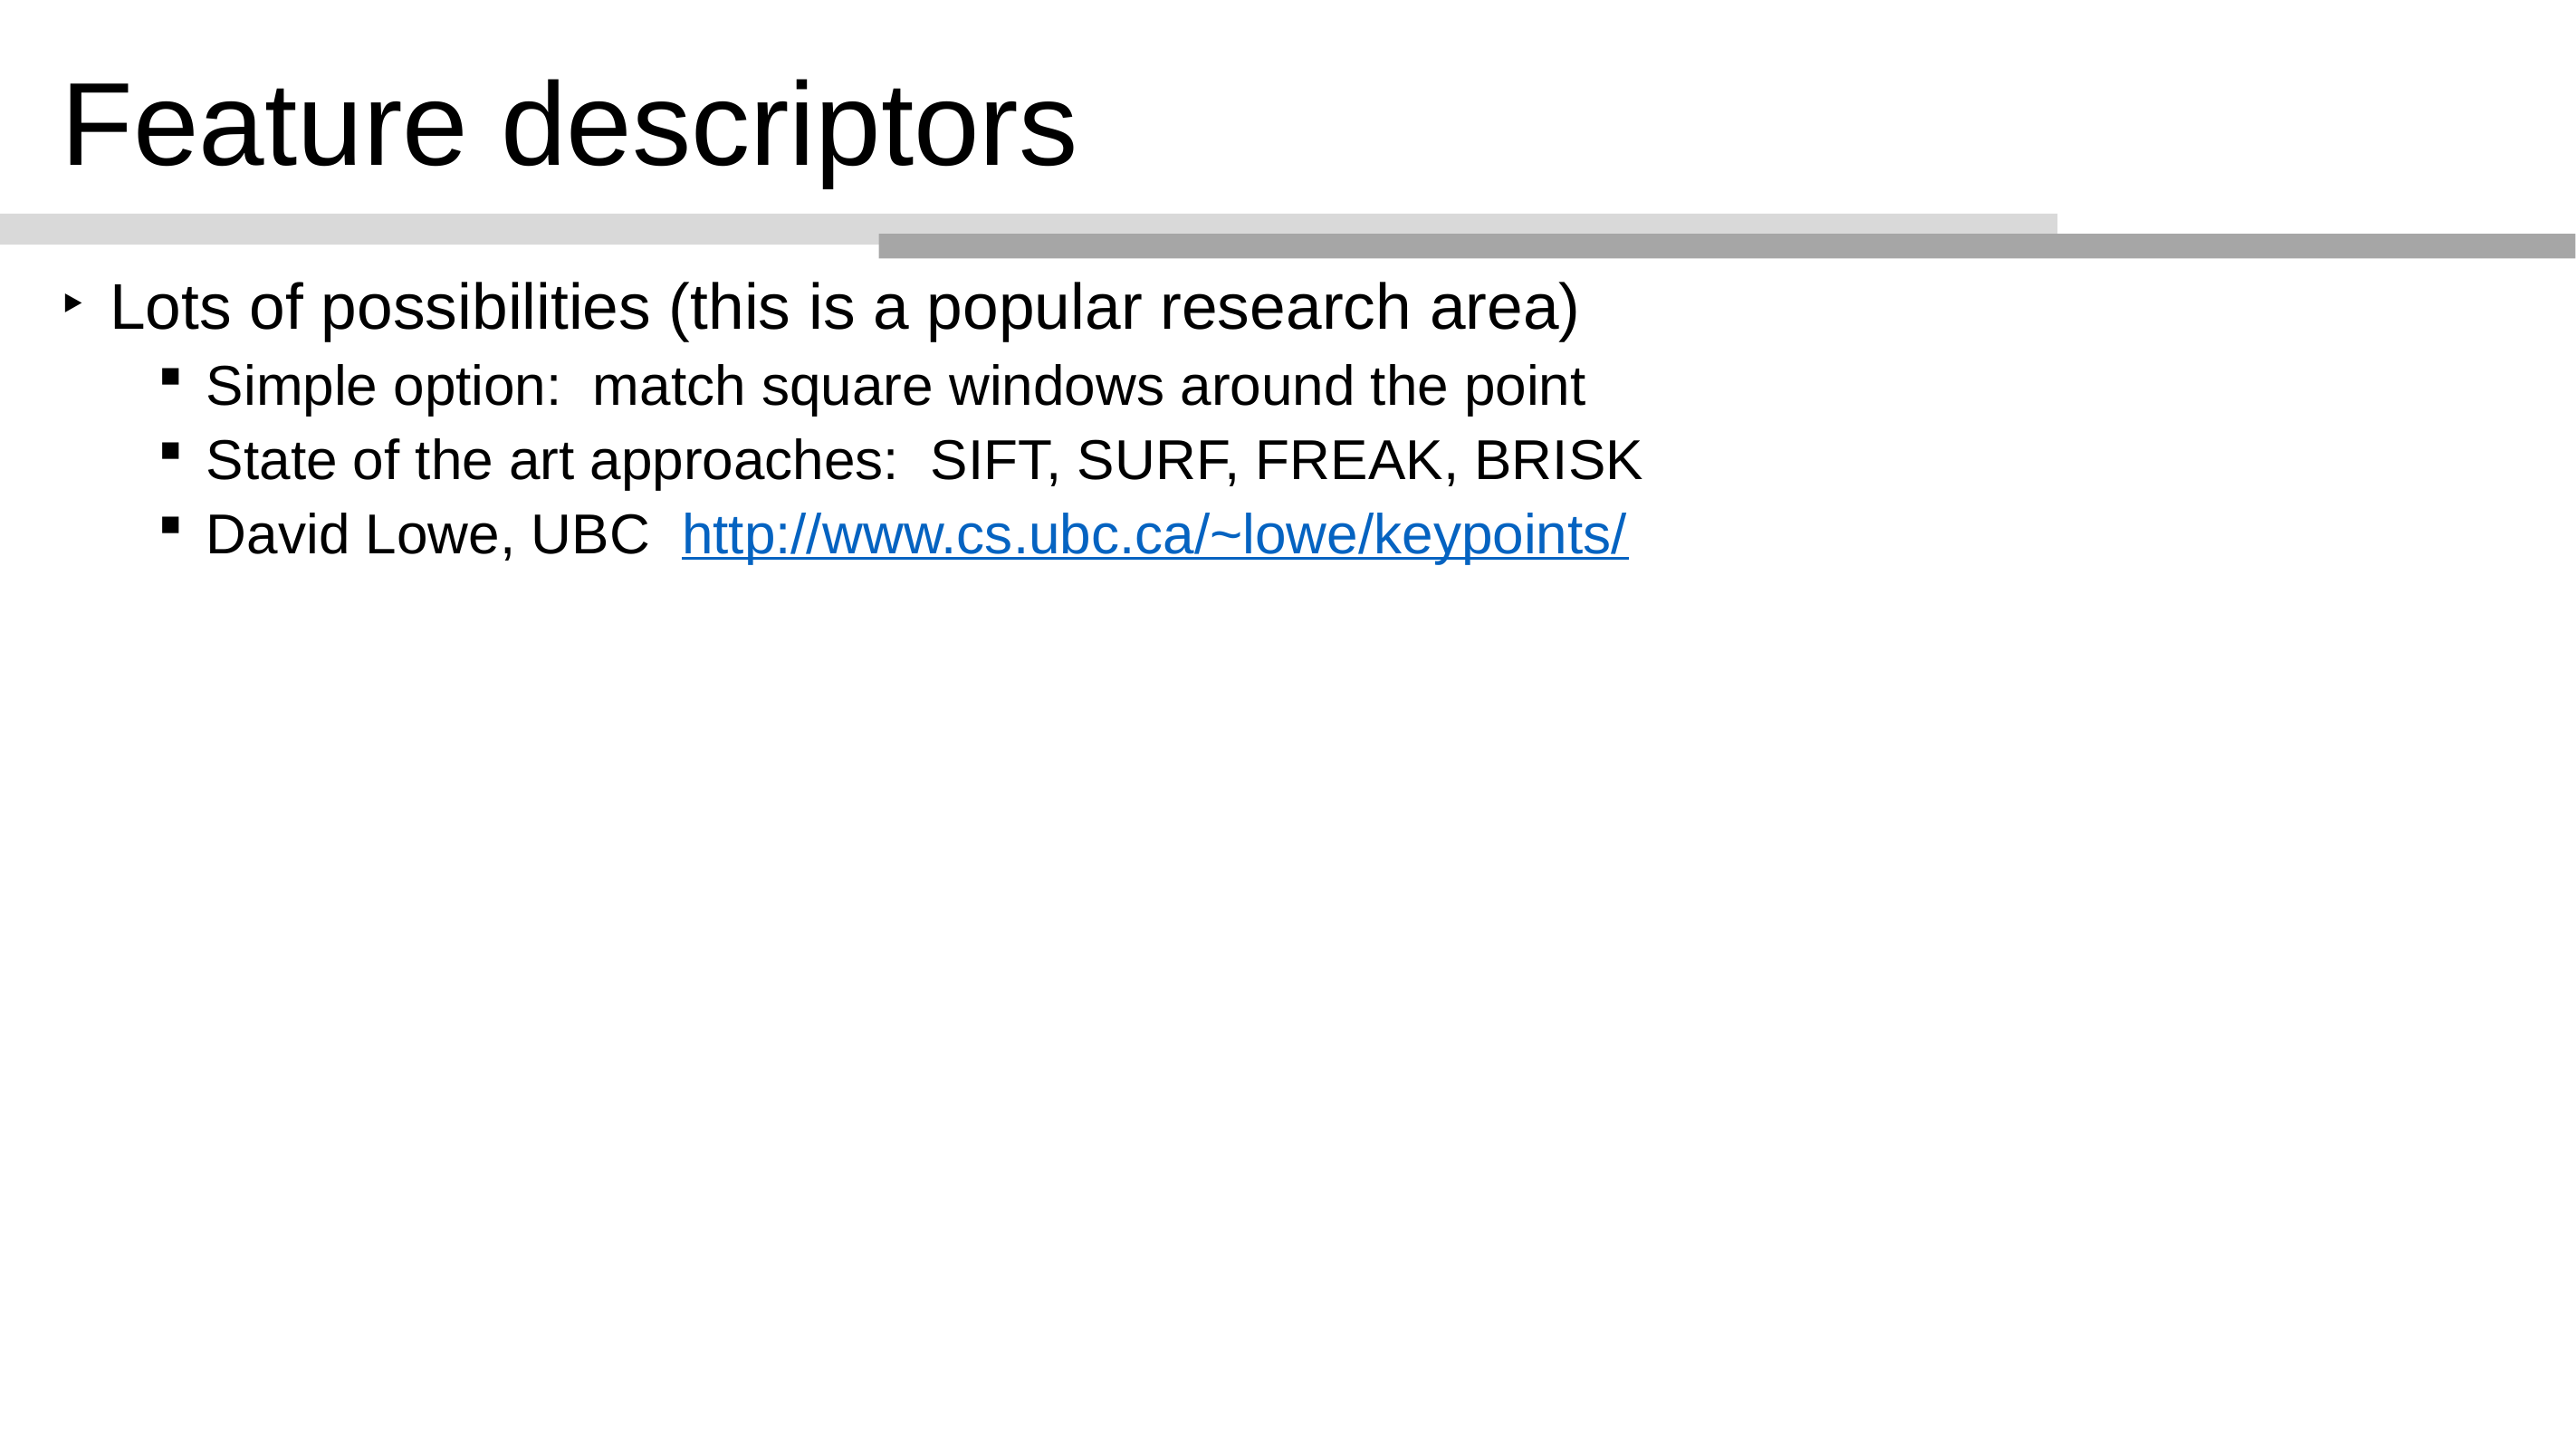

# Feature descriptors
Lots of possibilities (this is a popular research area)
Simple option:  match square windows around the point
State of the art approaches:  SIFT, SURF, FREAK, BRISK
David Lowe, UBC  http://www.cs.ubc.ca/~lowe/keypoints/